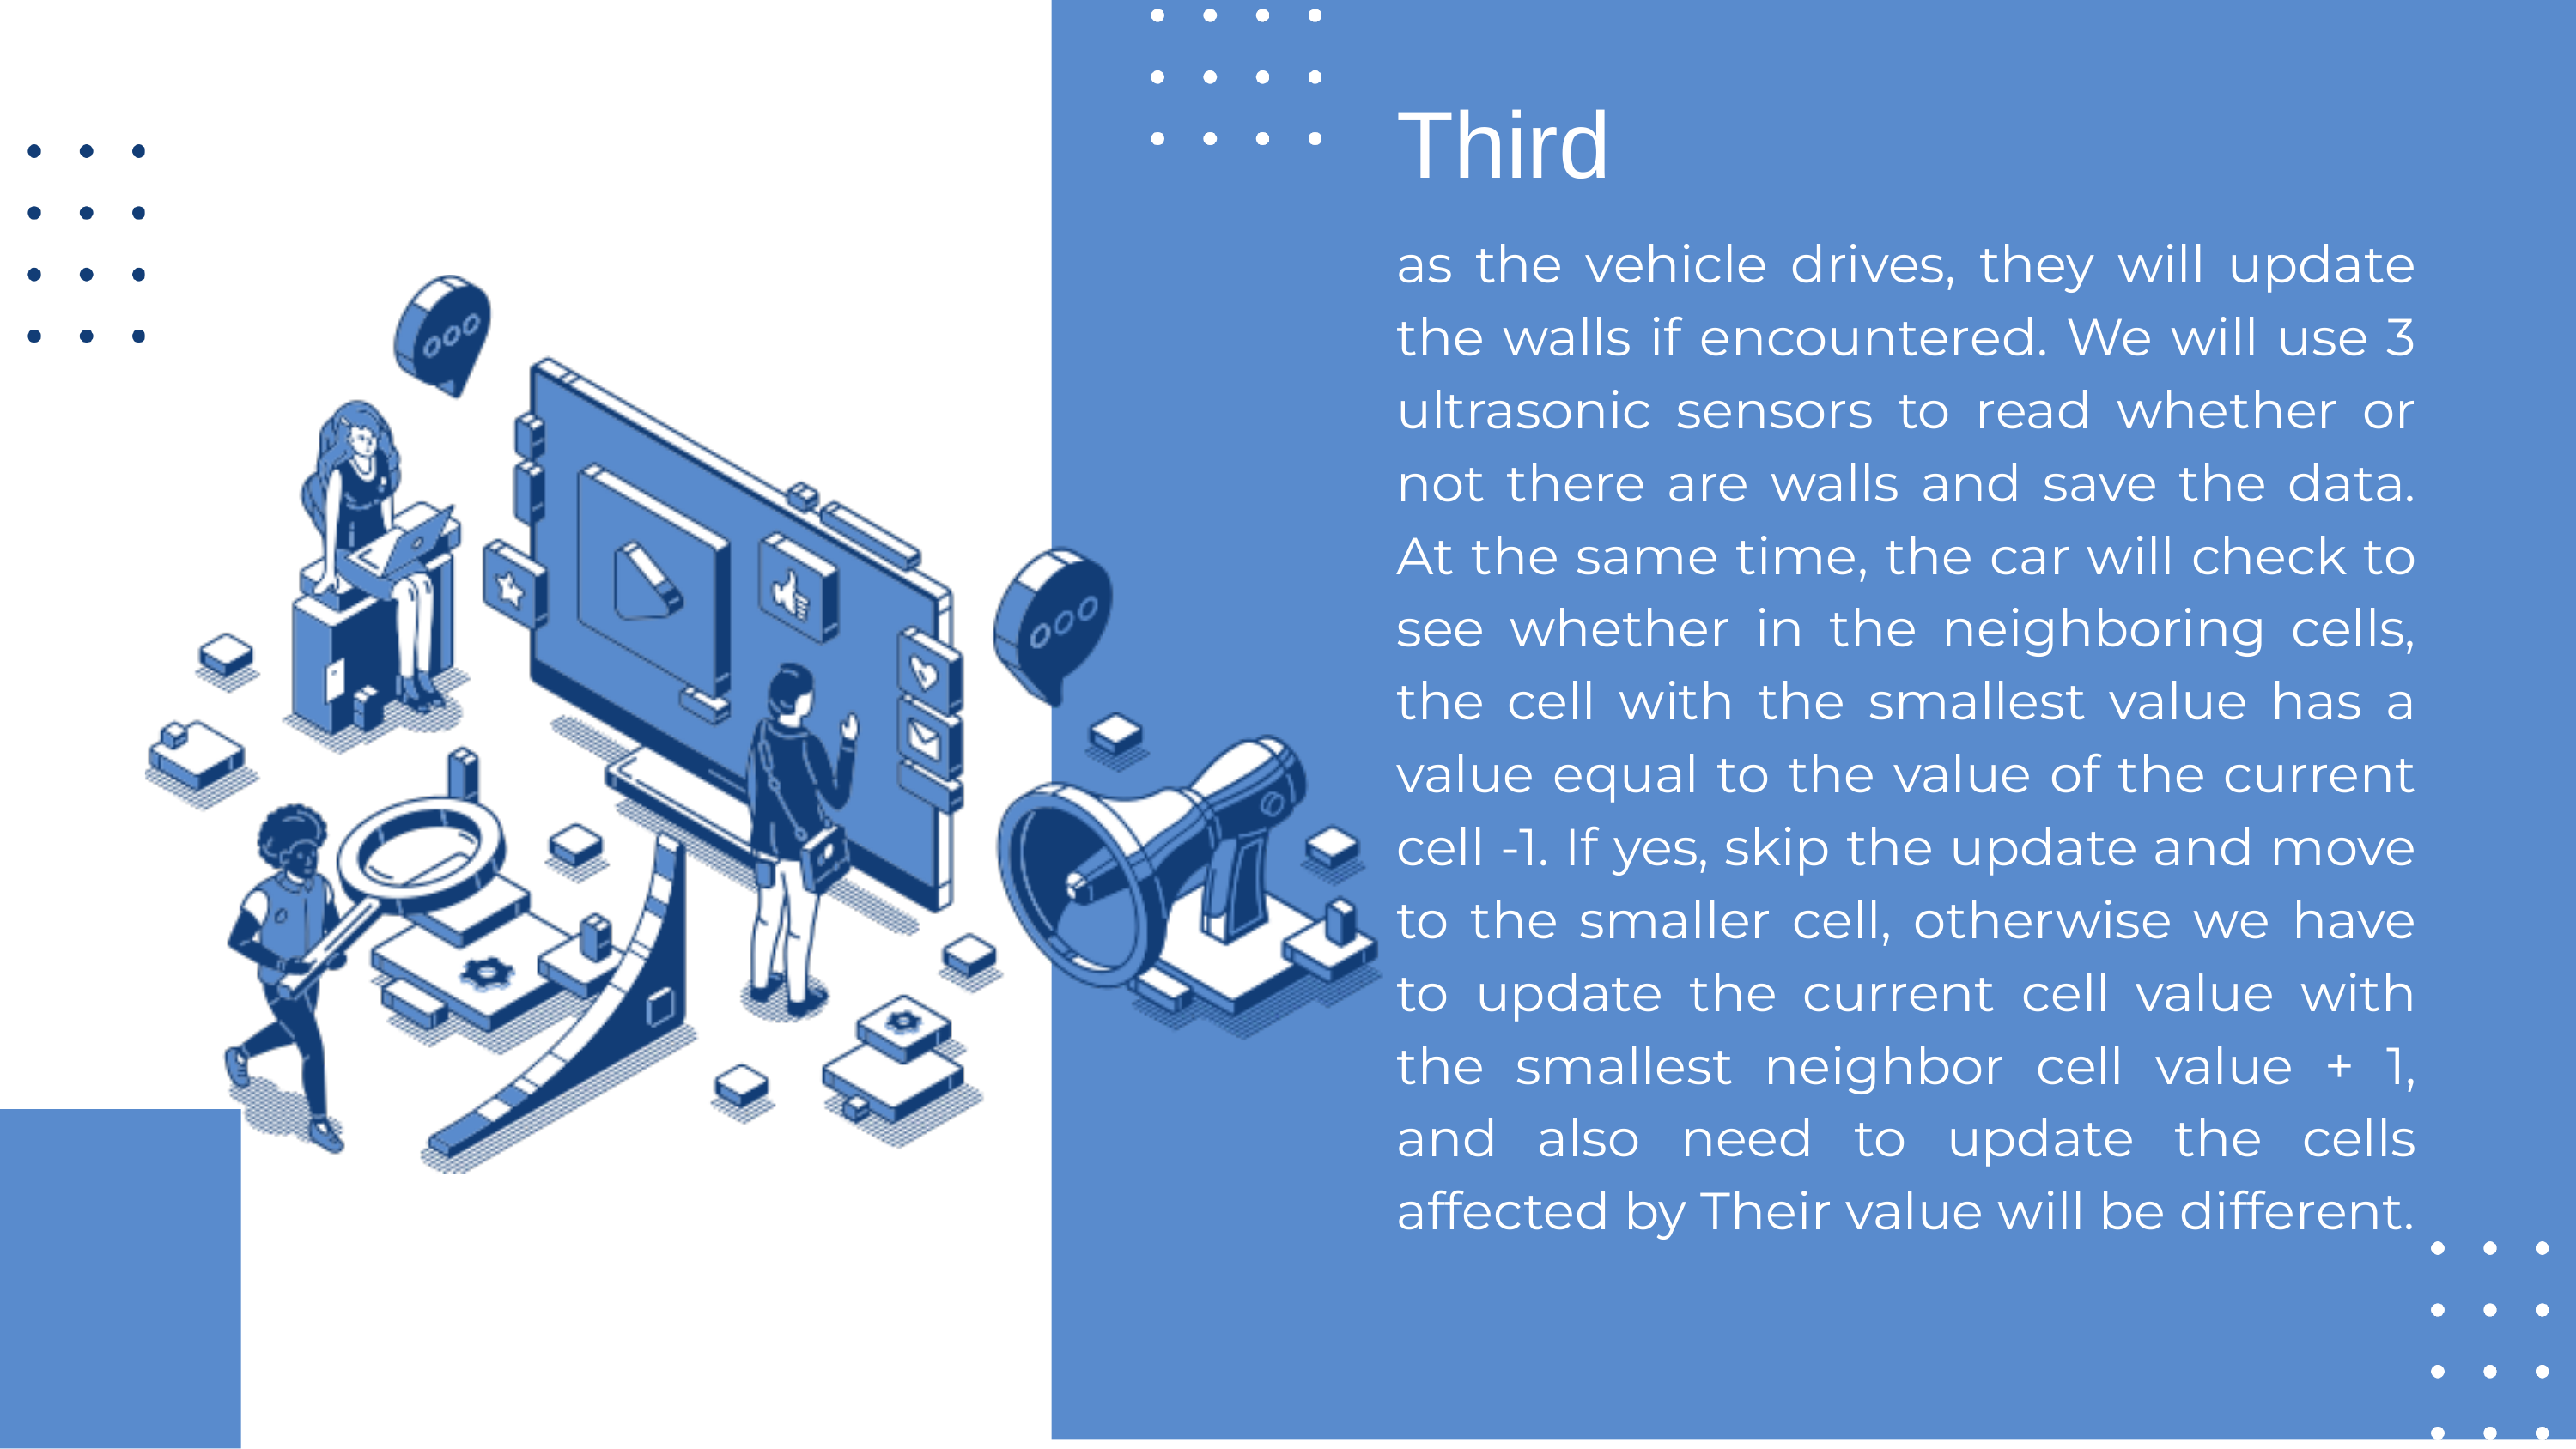

Third

as the vehicle drives, they will update the walls if encountered. We will use 3 ultrasonic sensors to read whether or not there are walls and save the data. At the same time, the car will check to see whether in the neighboring cells, the cell with the smallest value has a value equal to the value of the current cell -1. If yes, skip the update and move to the smaller cell, otherwise we have to update the current cell value with the smallest neighbor cell value + 1, and also need to update the cells affected by Their value will be different.